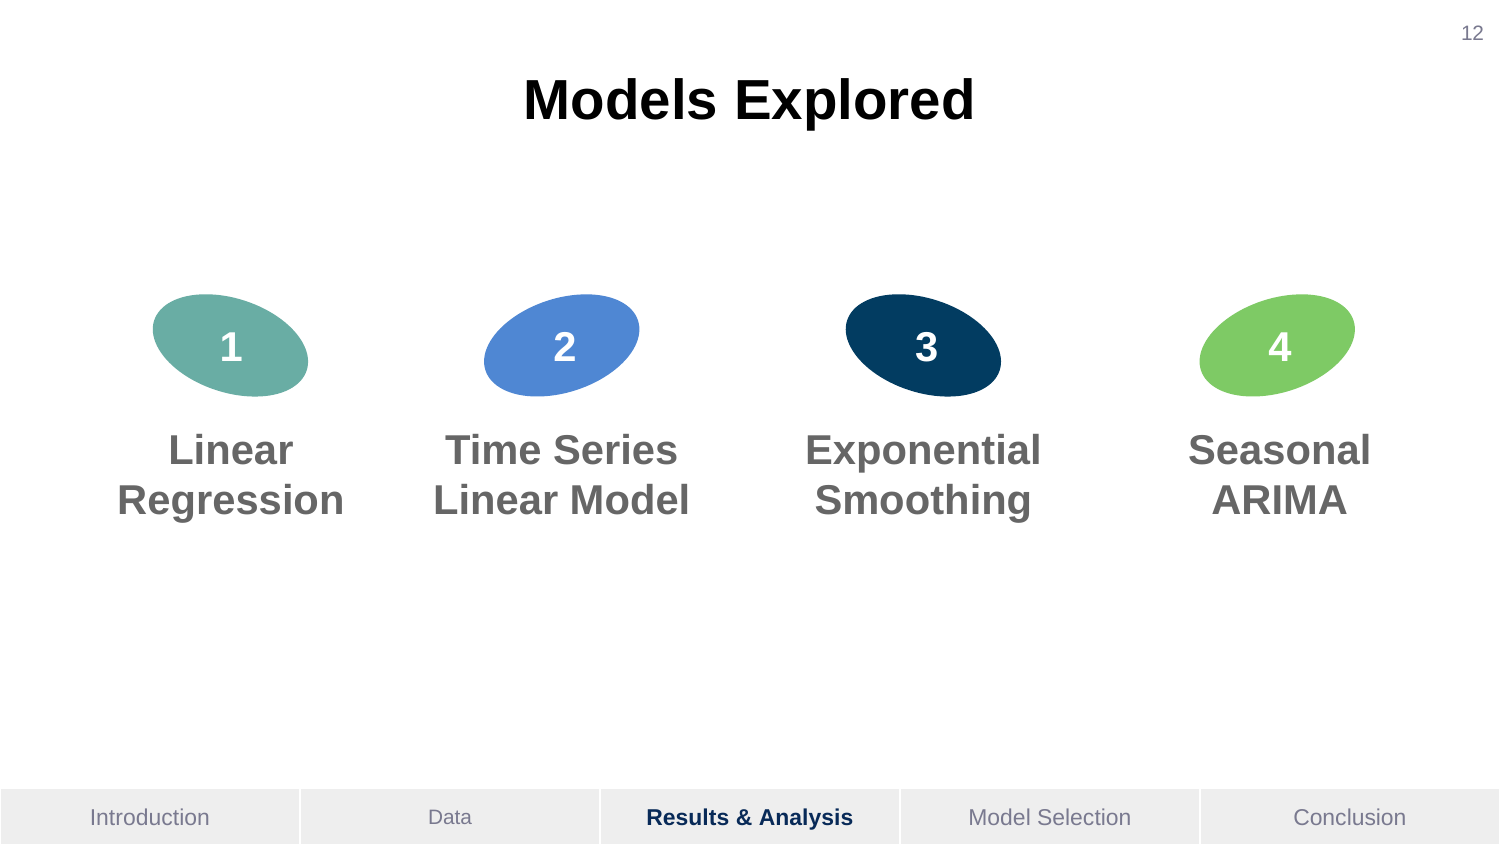

12
Models Explored

1
Linear Regression

3
Exponential Smoothing

2
Time Series Linear Model

4
Seasonal ARIMA
| Introduction | Data | Results & Analysis | Model Selection | Conclusion |
| --- | --- | --- | --- | --- |